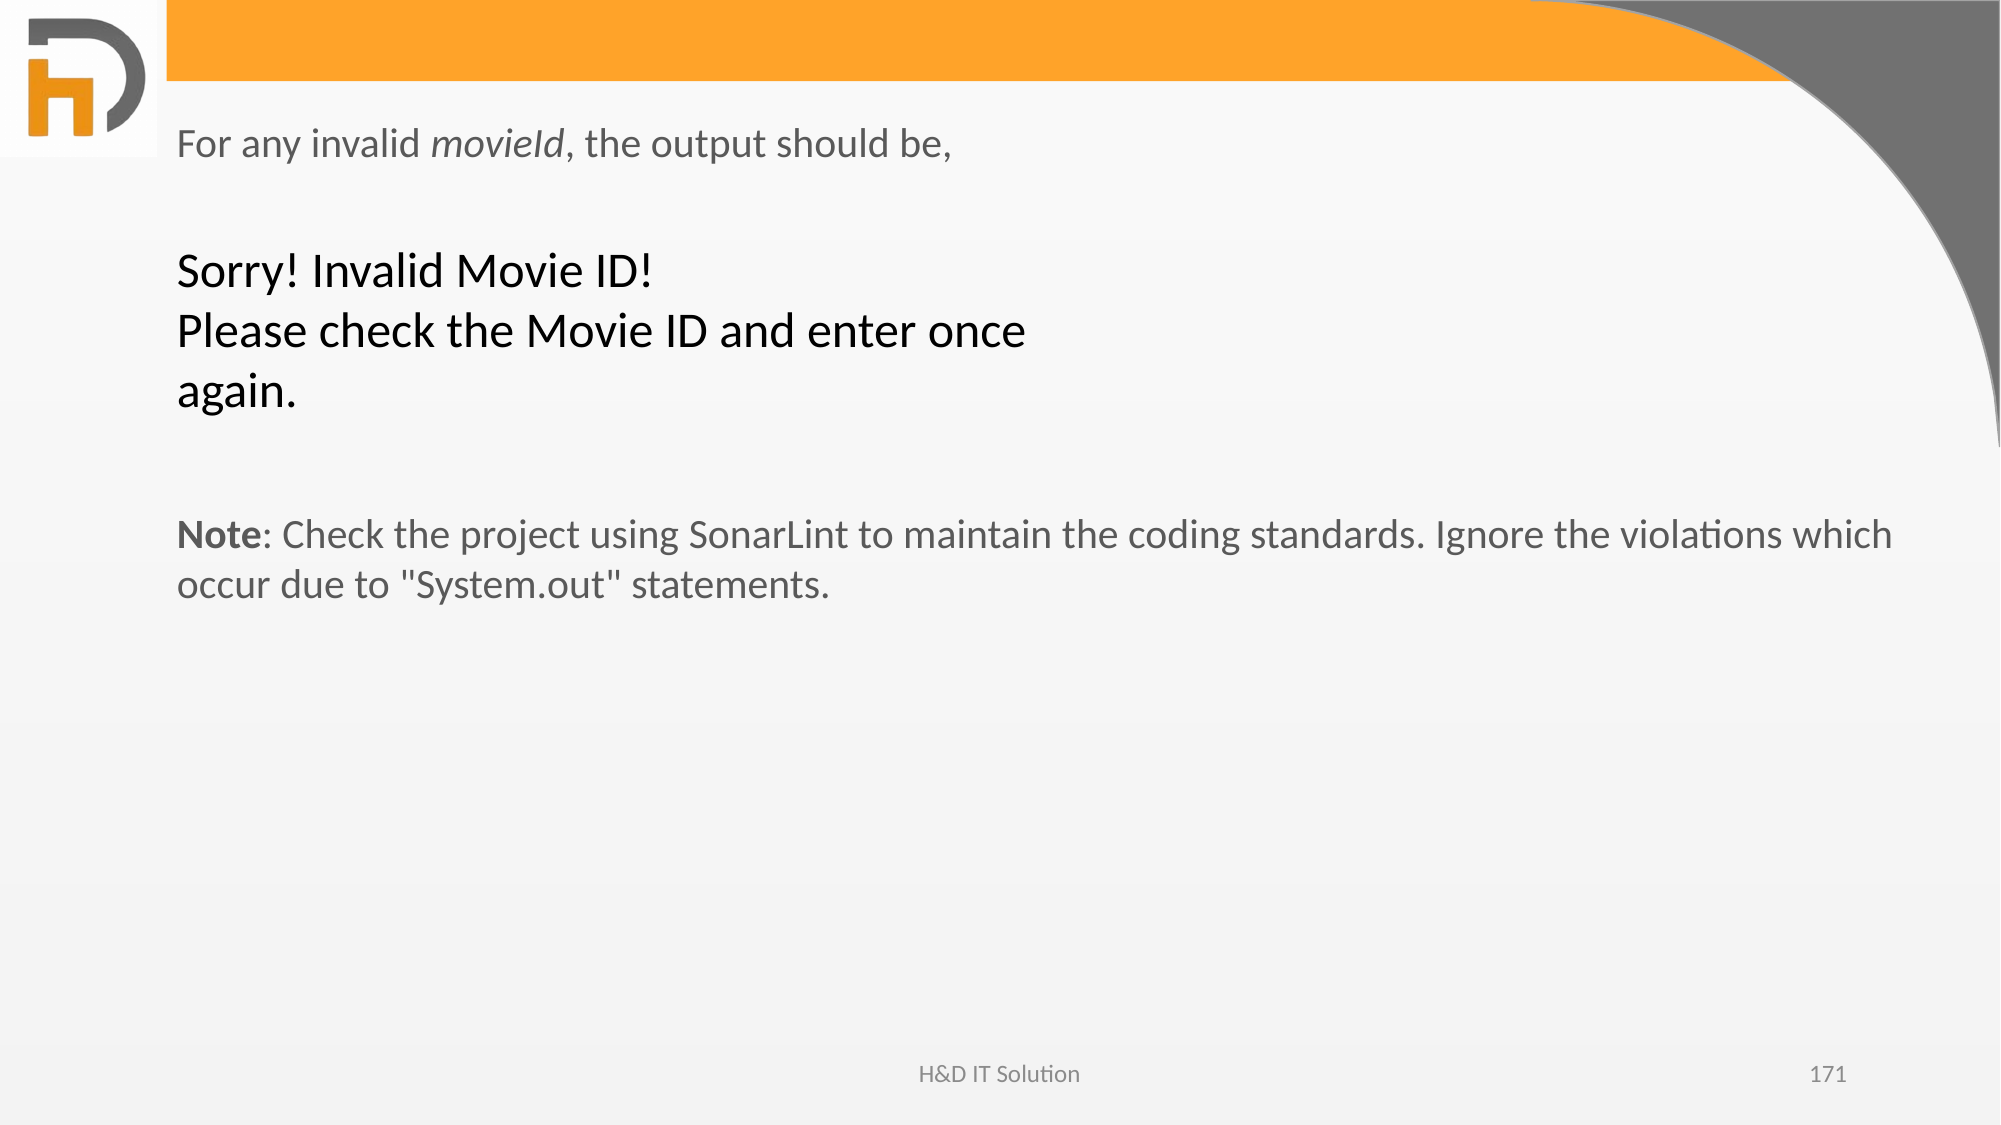

For any invalid movieId, the output should be,
Sorry! Invalid Movie ID!
Please check the Movie ID and enter once again.
Note: Check the project using SonarLint to maintain the coding standards. Ignore the violations which occur due to "System.out" statements.
H&D IT Solution
171